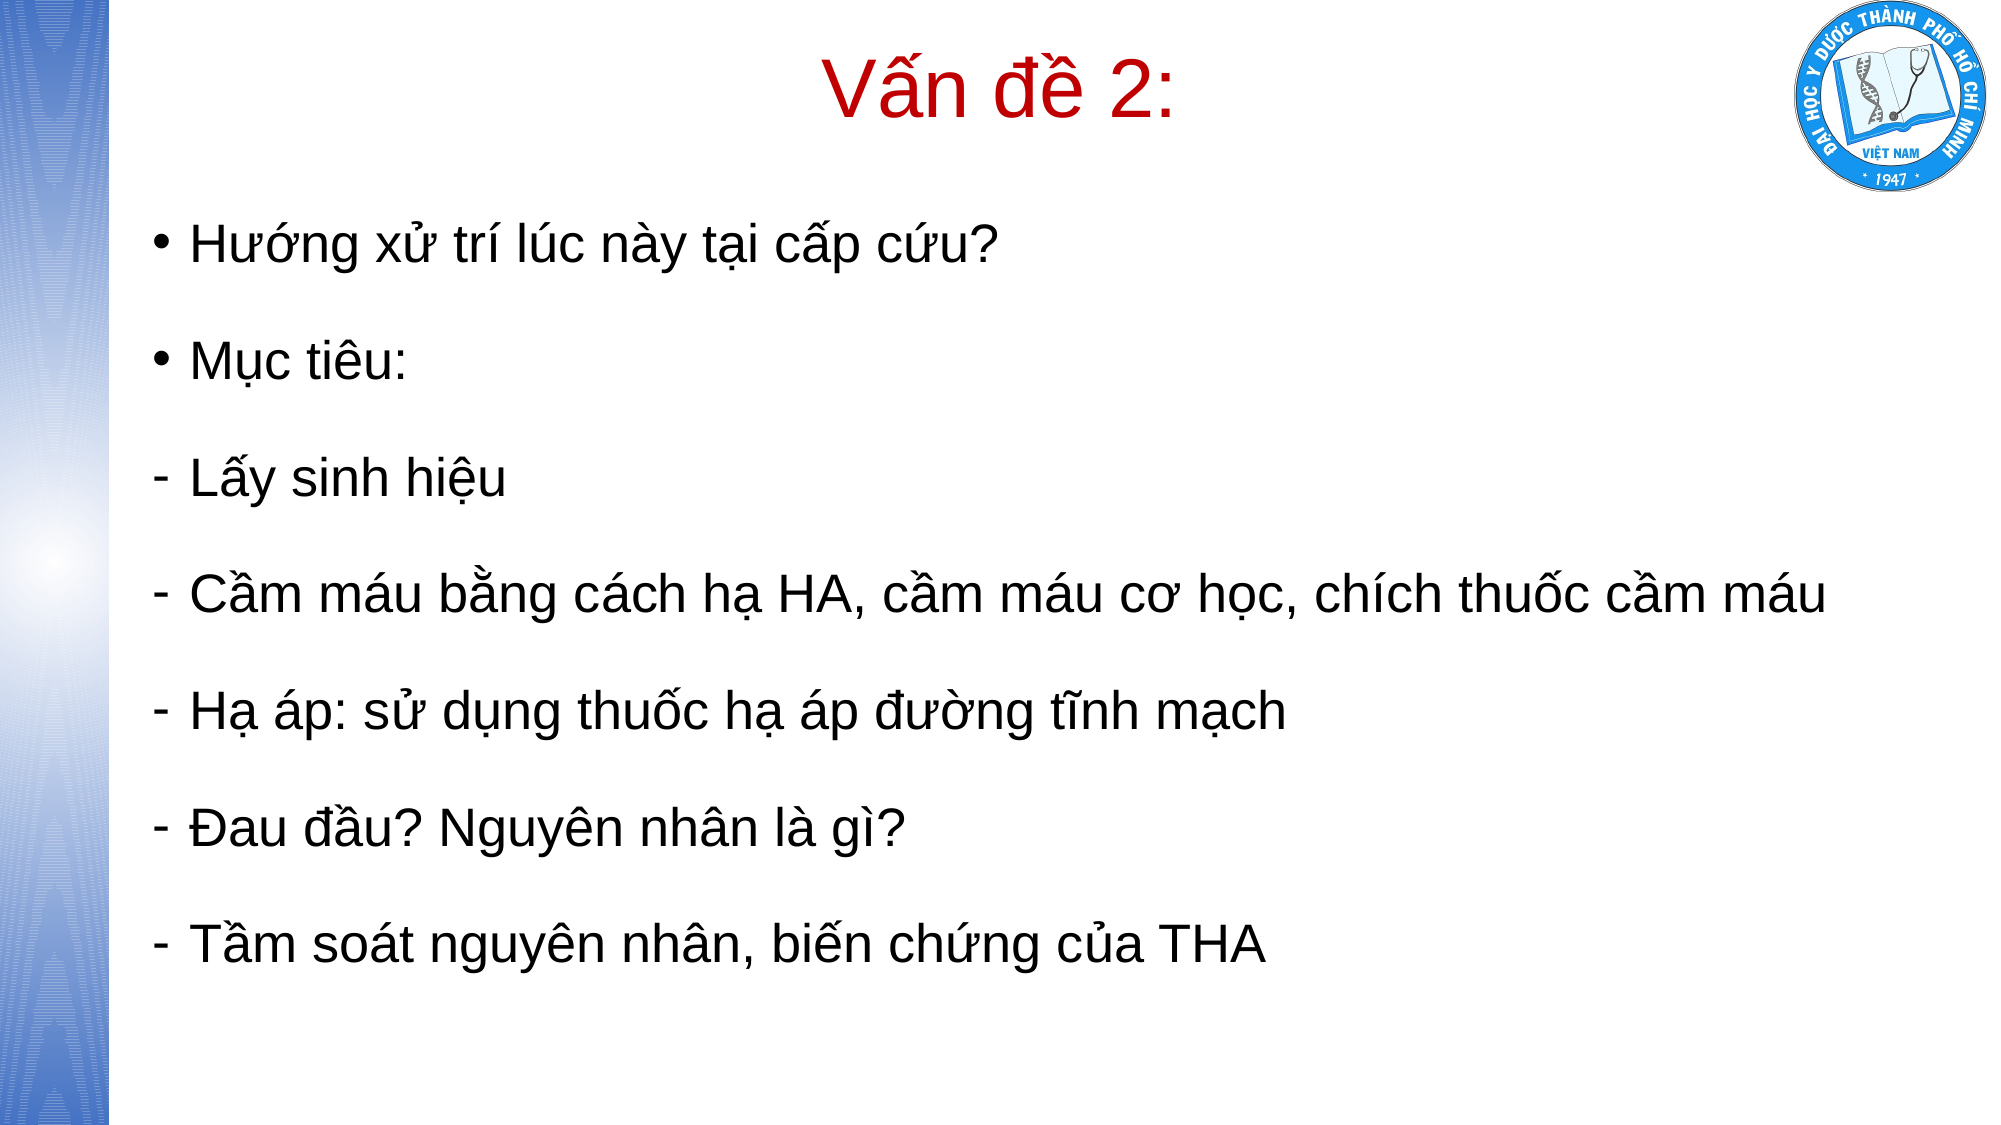

# Vấn đề 2:
Hướng xử trí lúc này tại cấp cứu?
Mục tiêu:
Lấy sinh hiệu
Cầm máu bằng cách hạ HA, cầm máu cơ học, chích thuốc cầm máu
Hạ áp: sử dụng thuốc hạ áp đường tĩnh mạch
Đau đầu? Nguyên nhân là gì?
Tầm soát nguyên nhân, biến chứng của THA